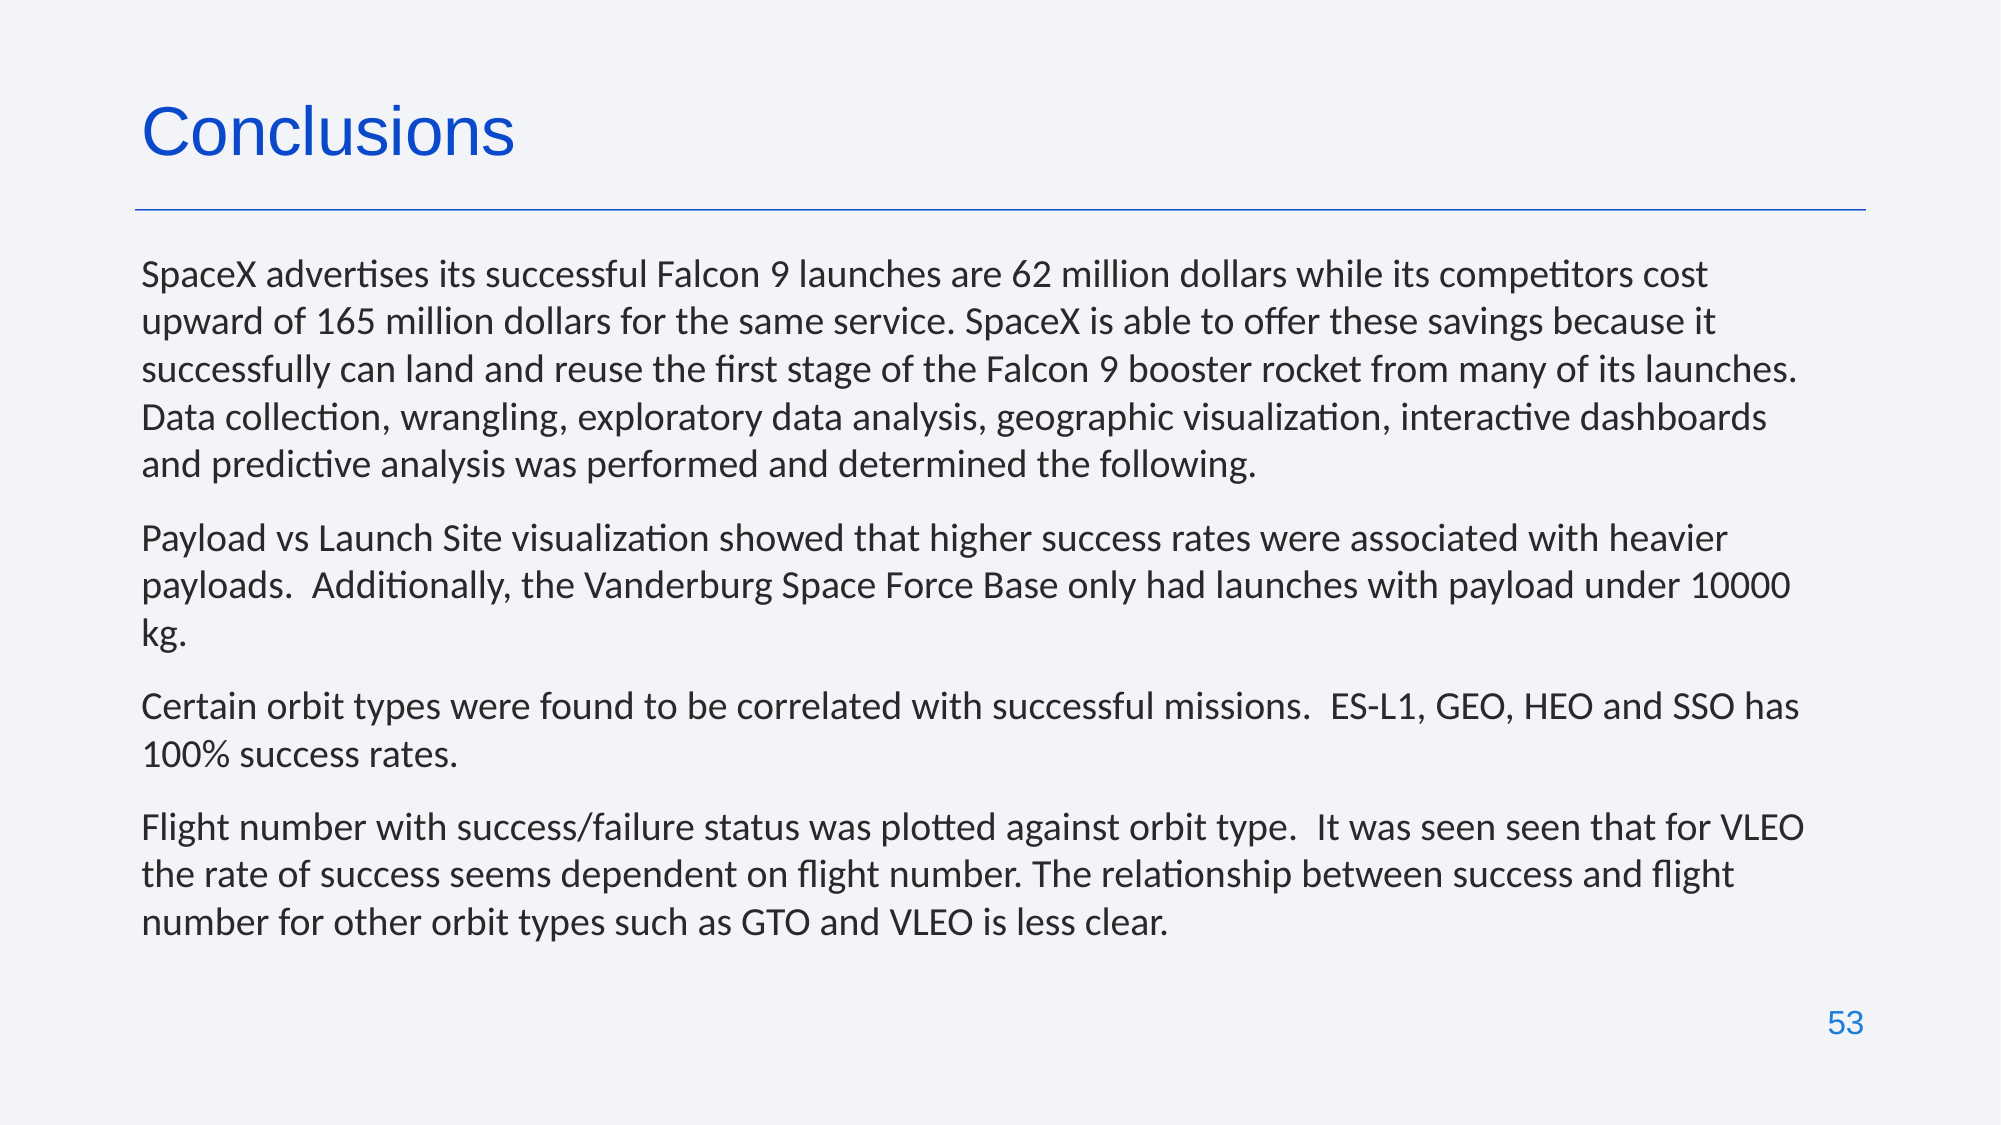

Conclusions
SpaceX advertises its successful Falcon 9 launches are 62 million dollars while its competitors cost upward of 165 million dollars for the same service. SpaceX is able to offer these savings because it successfully can land and reuse the first stage of the Falcon 9 booster rocket from many of its launches.  Data collection, wrangling, exploratory data analysis, geographic visualization, interactive dashboards and predictive analysis was performed and determined the following.
Payload vs Launch Site visualization showed that higher success rates were associated with heavier payloads.  Additionally, the Vanderburg Space Force Base only had launches with payload under 10000 kg.
Certain orbit types were found to be correlated with successful missions.  ES-L1, GEO, HEO and SSO has 100% success rates.
Flight number with success/failure status was plotted against orbit type.  It was seen seen that for VLEO the rate of success seems dependent on flight number. The relationship between success and flight number for other orbit types such as GTO and VLEO is less clear.
53